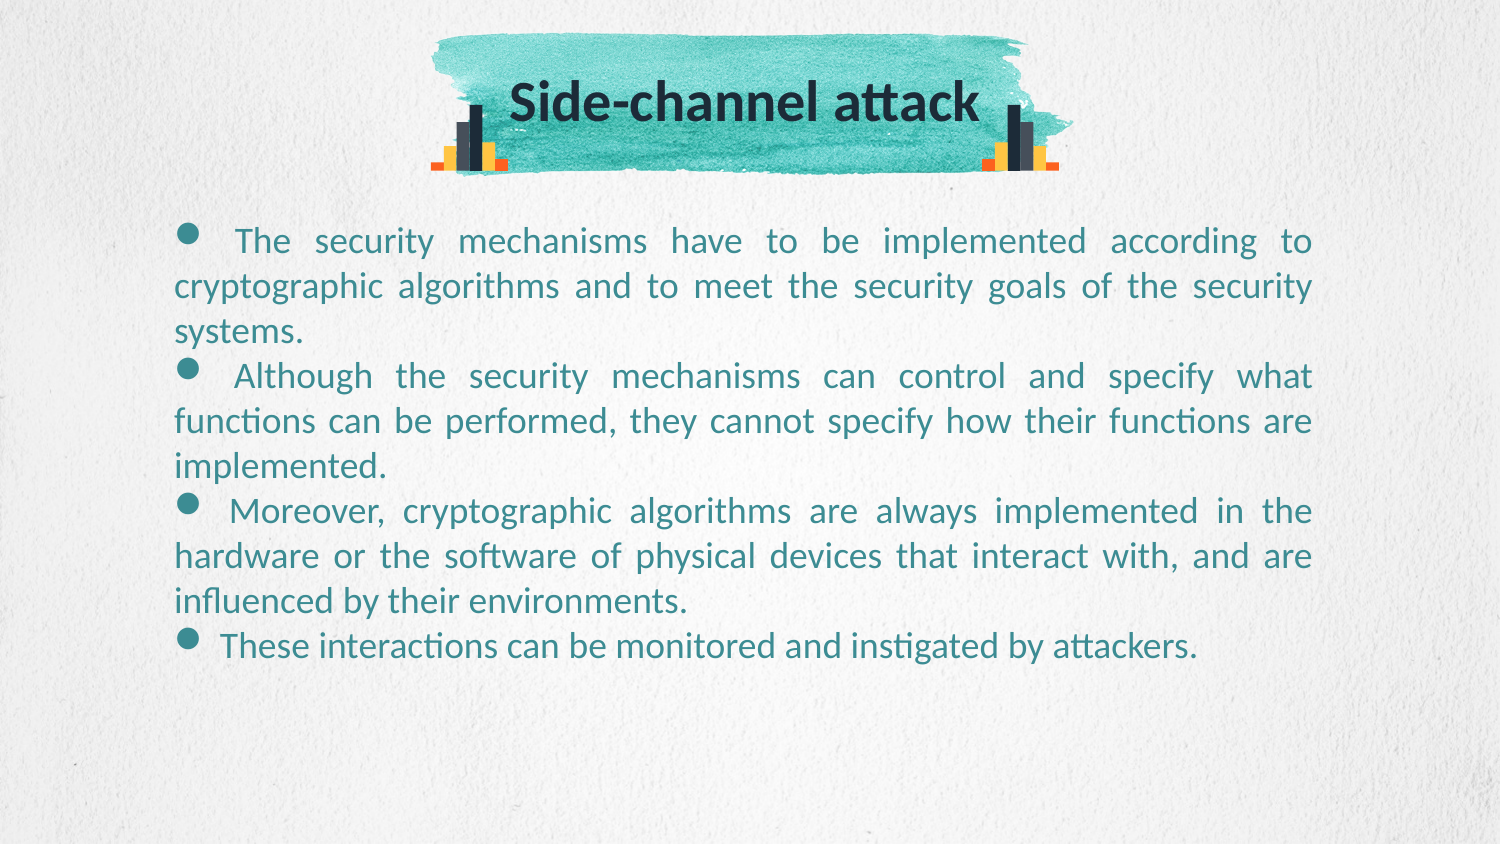

Side-channel attack

 The security mechanisms have to be implemented according to cryptographic algorithms and to meet the security goals of the security systems.
 Although the security mechanisms can control and specify what functions can be performed, they cannot specify how their functions are implemented.
 Moreover, cryptographic algorithms are always implemented in the hardware or the software of physical devices that interact with, and are influenced by their environments.
 These interactions can be monitored and instigated by attackers.